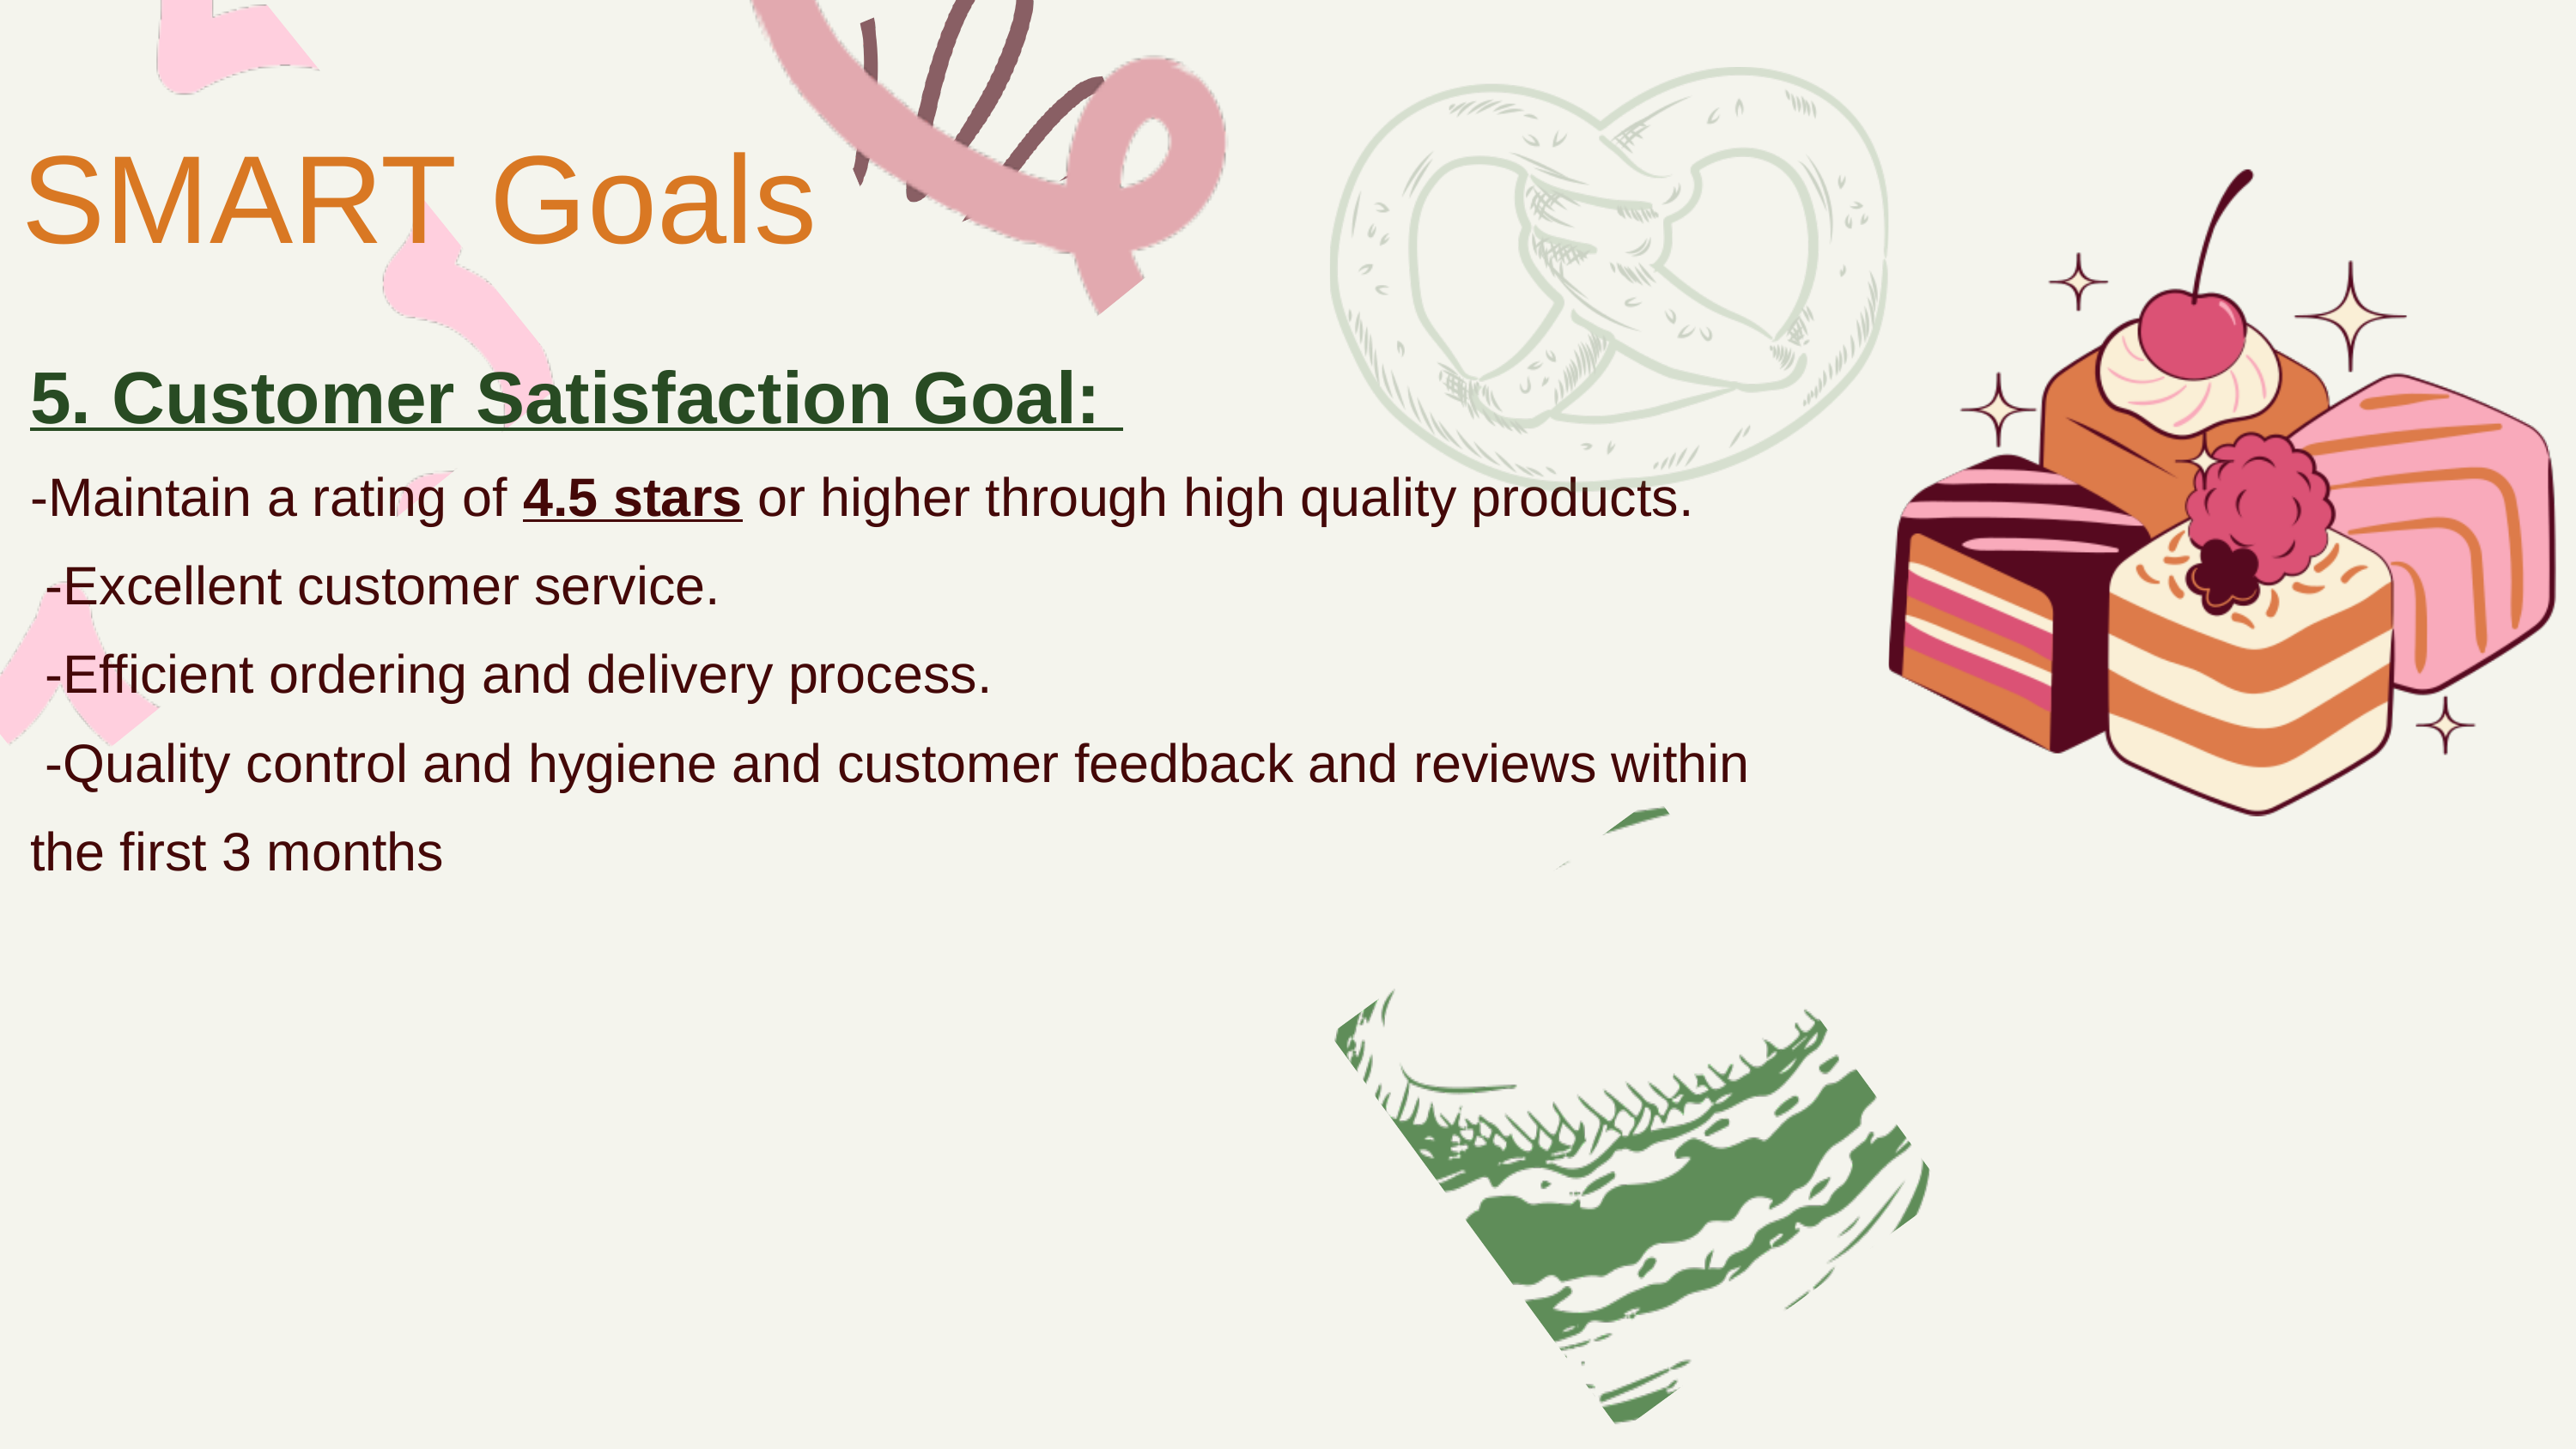

SMART Goals

5. Customer Satisfaction Goal:
-Maintain a rating of 4.5 stars or higher through high quality products.
 -Excellent customer service.
 -Efficient ordering and delivery process.
 -Quality control and hygiene and customer feedback and reviews within the first 3 months